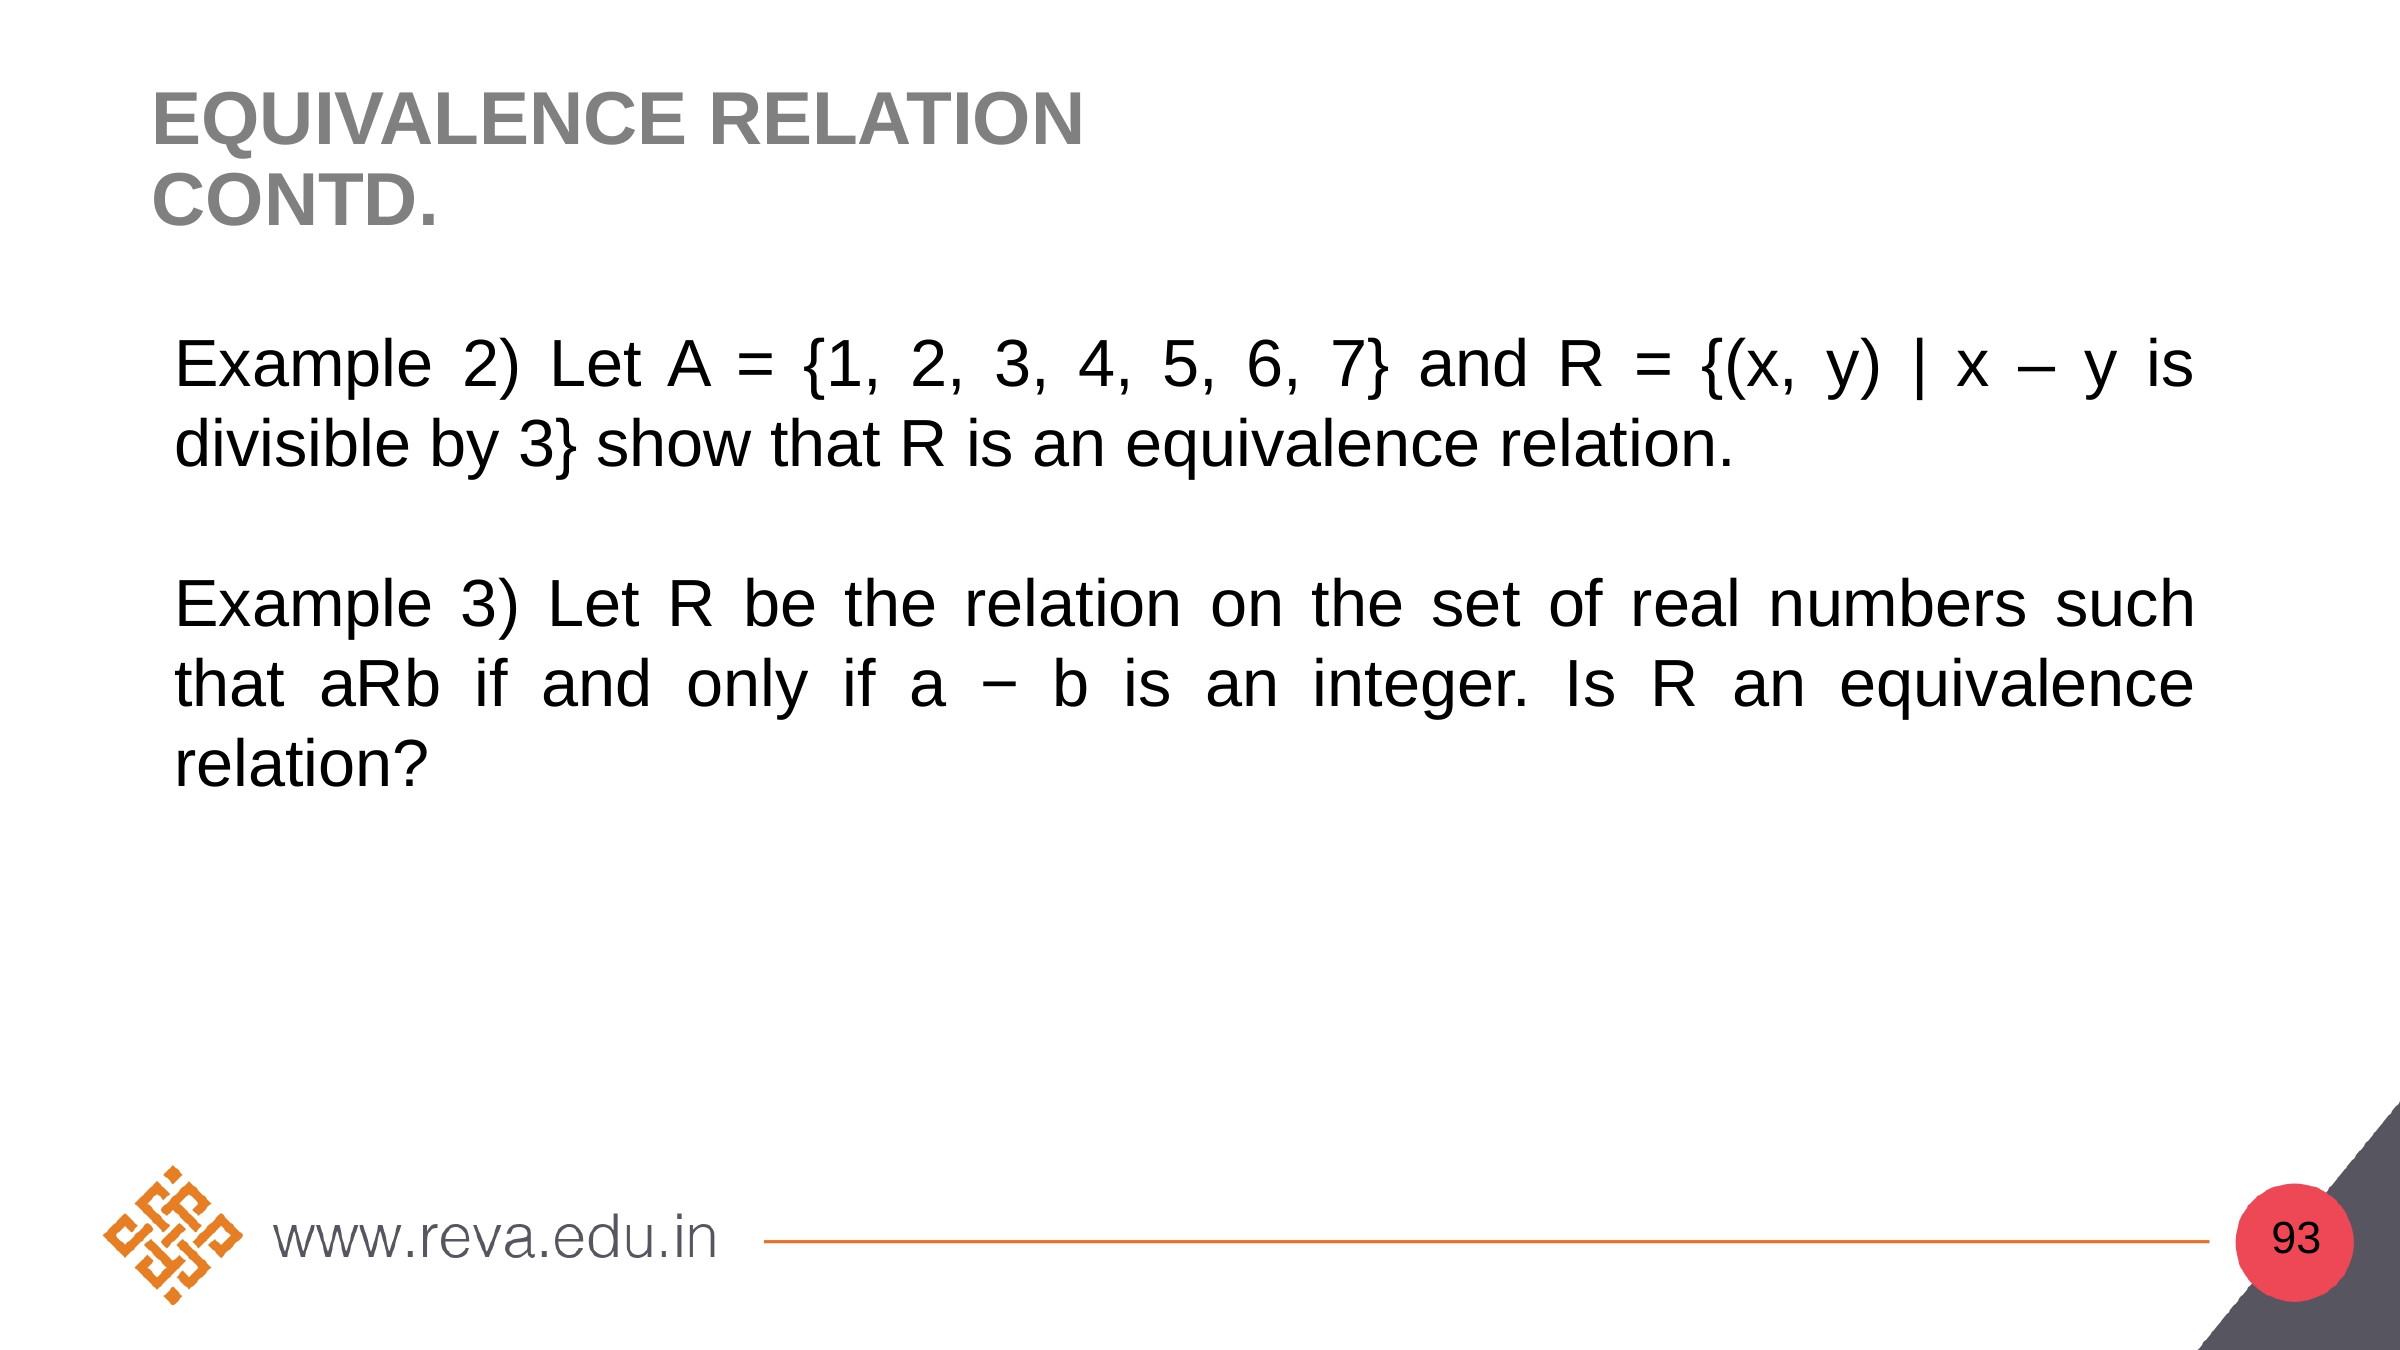

# Equivalence Relation contd.
Example 2) Let A = {1, 2, 3, 4, 5, 6, 7} and R = {(x, y) | x – y is divisible by 3} show that R is an equivalence relation.

Example 3) Let R be the relation on the set of real numbers such that aRb if and only if a − b is an integer. Is R an equivalence relation?
93